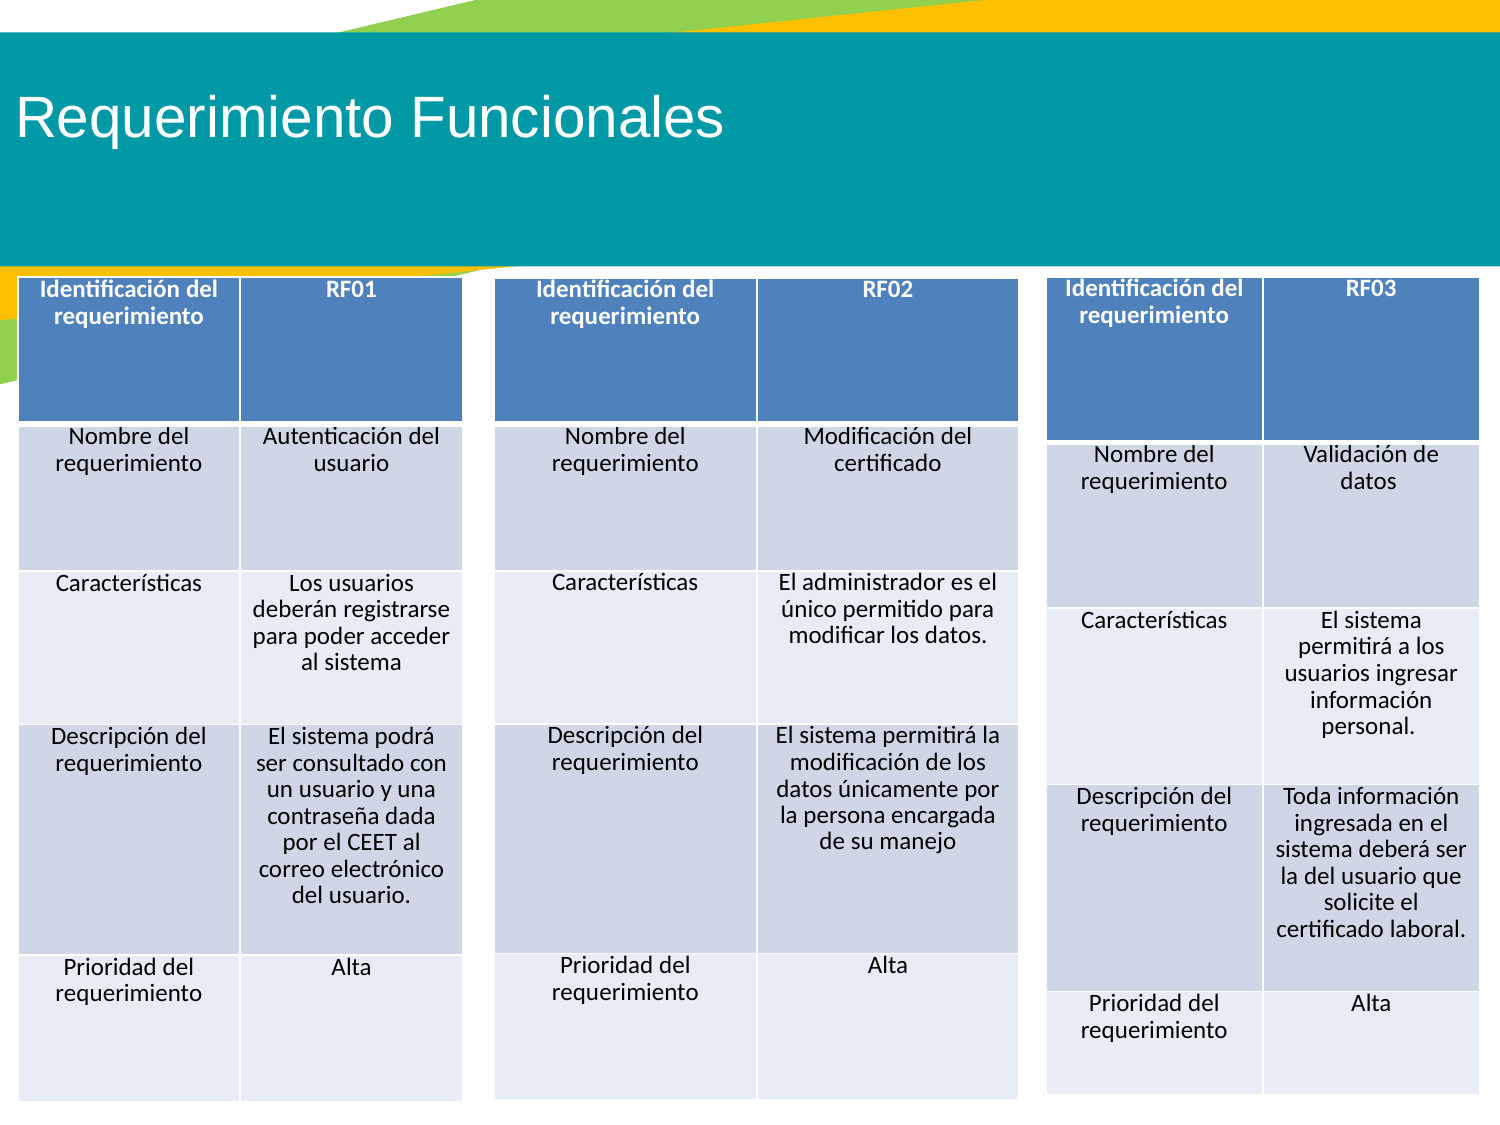

Requerimiento Funcionales
| Identificación del requerimiento | RF03 |
| --- | --- |
| Nombre del requerimiento | Validación de datos |
| Características | El sistema permitirá a los usuarios ingresar información personal. |
| Descripción del requerimiento | Toda información ingresada en el sistema deberá ser la del usuario que solicite el certificado laboral. |
| Prioridad del requerimiento | Alta |
| Identificación del requerimiento | RF01 |
| --- | --- |
| Nombre del requerimiento | Autenticación del usuario |
| Características | Los usuarios deberán registrarse para poder acceder al sistema |
| Descripción del requerimiento | El sistema podrá ser consultado con un usuario y una contraseña dada por el CEET al correo electrónico del usuario. |
| Prioridad del requerimiento | Alta |
| Identificación del requerimiento | RF02 |
| --- | --- |
| Nombre del requerimiento | Modificación del certificado |
| Características | El administrador es el único permitido para modificar los datos. |
| Descripción del requerimiento | El sistema permitirá la modificación de los datos únicamente por la persona encargada de su manejo |
| Prioridad del requerimiento | Alta |